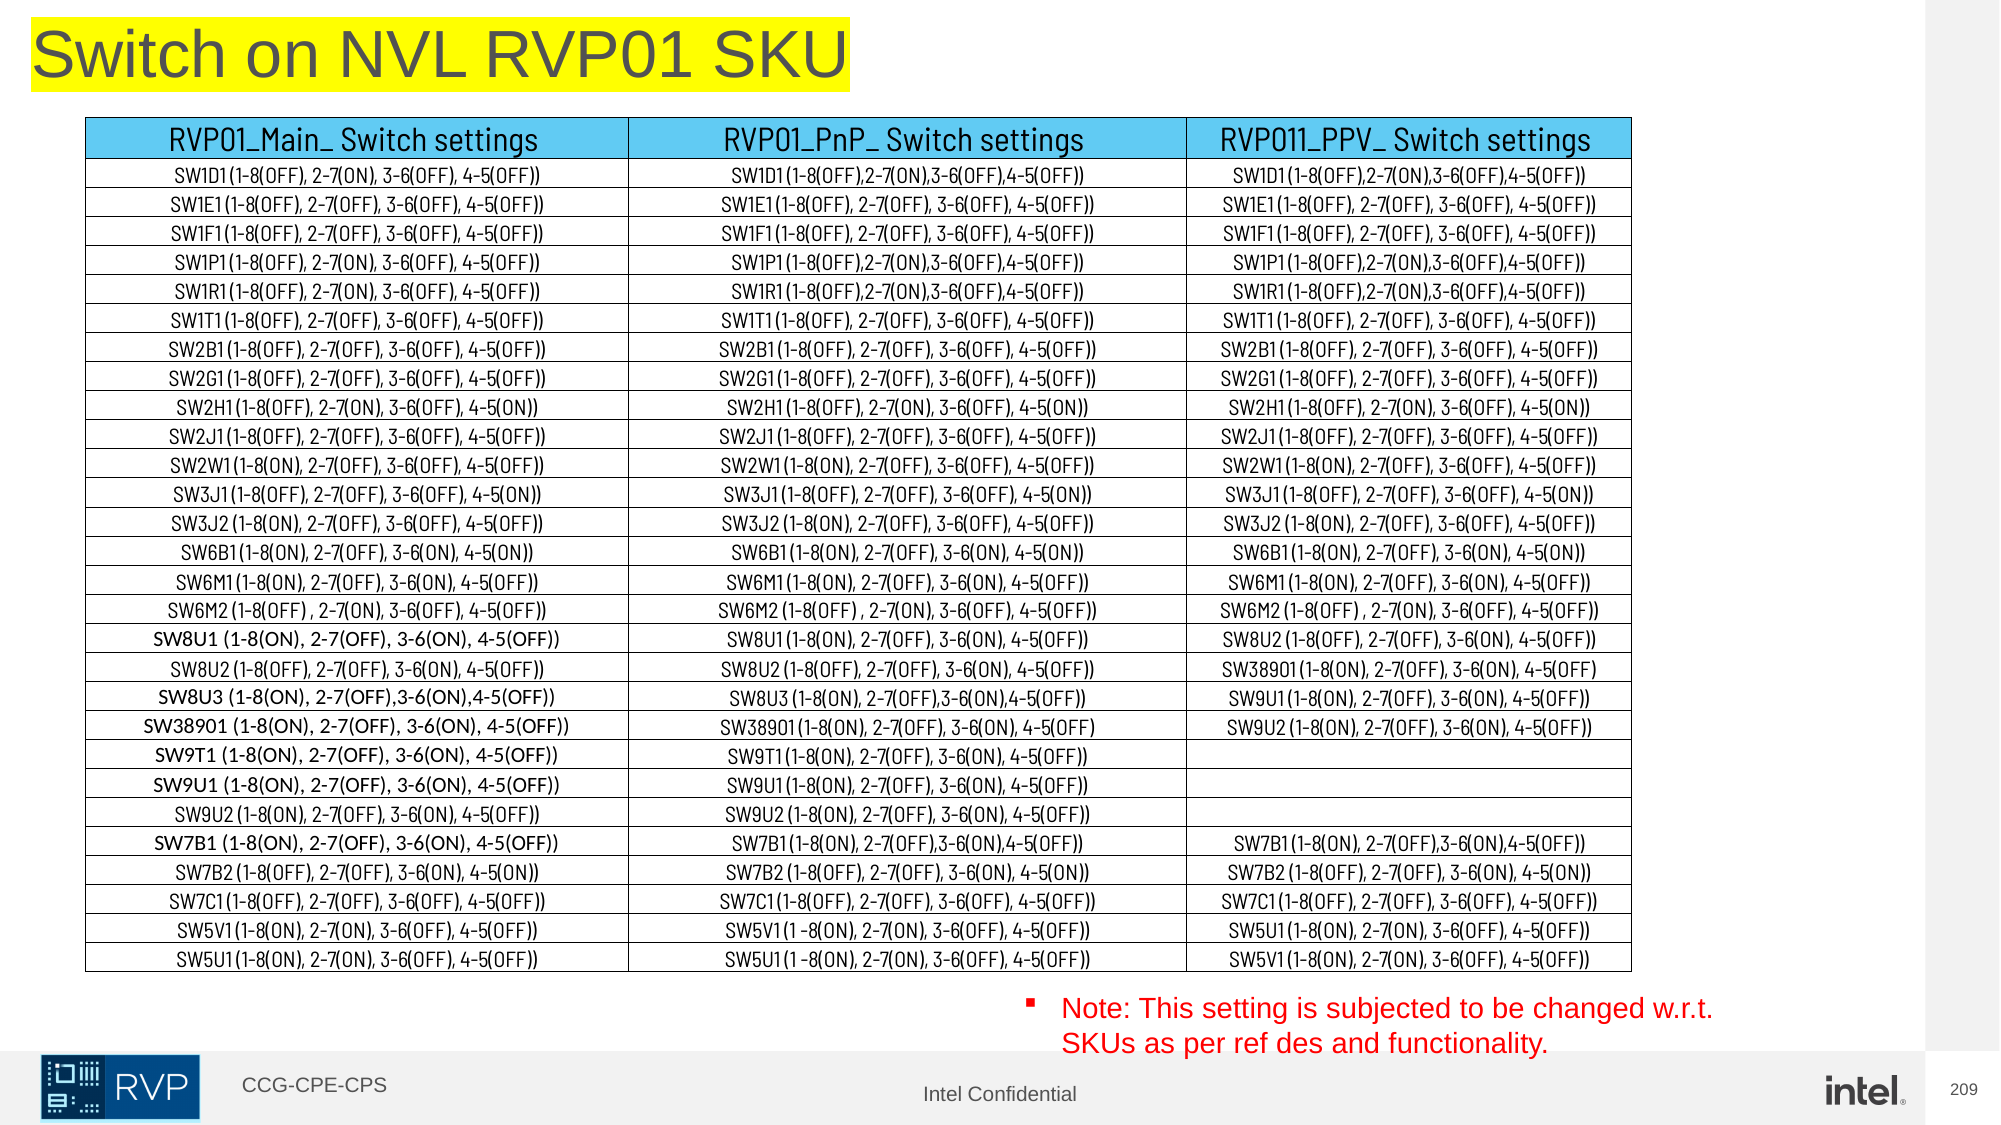

Switch on NVL RVP01 SKU
| RVP01\_Main\_ Switch settings | RVP01\_PnP\_ Switch settings | RVP011\_PPV\_ Switch settings |
| --- | --- | --- |
| SW1D1 (1-8(OFF), 2-7(ON), 3-6(OFF), 4-5(OFF)) | SW1D1 (1-8(OFF),2-7(ON),3-6(OFF),4-5(OFF)) | SW1D1 (1-8(OFF),2-7(ON),3-6(OFF),4-5(OFF)) |
| SW1E1 (1-8(OFF), 2-7(OFF), 3-6(OFF), 4-5(OFF)) | SW1E1 (1-8(OFF), 2-7(OFF), 3-6(OFF), 4-5(OFF)) | SW1E1 (1-8(OFF), 2-7(OFF), 3-6(OFF), 4-5(OFF)) |
| SW1F1 (1-8(OFF), 2-7(OFF), 3-6(OFF), 4-5(OFF)) | SW1F1 (1-8(OFF), 2-7(OFF), 3-6(OFF), 4-5(OFF)) | SW1F1 (1-8(OFF), 2-7(OFF), 3-6(OFF), 4-5(OFF)) |
| SW1P1 (1-8(OFF), 2-7(ON), 3-6(OFF), 4-5(OFF)) | SW1P1 (1-8(OFF),2-7(ON),3-6(OFF),4-5(OFF)) | SW1P1 (1-8(OFF),2-7(ON),3-6(OFF),4-5(OFF)) |
| SW1R1 (1-8(OFF), 2-7(ON), 3-6(OFF), 4-5(OFF)) | SW1R1 (1-8(OFF),2-7(ON),3-6(OFF),4-5(OFF)) | SW1R1 (1-8(OFF),2-7(ON),3-6(OFF),4-5(OFF)) |
| SW1T1 (1-8(OFF), 2-7(OFF), 3-6(OFF), 4-5(OFF)) | SW1T1 (1-8(OFF), 2-7(OFF), 3-6(OFF), 4-5(OFF)) | SW1T1 (1-8(OFF), 2-7(OFF), 3-6(OFF), 4-5(OFF)) |
| SW2B1 (1-8(OFF), 2-7(OFF), 3-6(OFF), 4-5(OFF)) | SW2B1 (1-8(OFF), 2-7(OFF), 3-6(OFF), 4-5(OFF)) | SW2B1 (1-8(OFF), 2-7(OFF), 3-6(OFF), 4-5(OFF)) |
| SW2G1 (1-8(OFF), 2-7(OFF), 3-6(OFF), 4-5(OFF)) | SW2G1 (1-8(OFF), 2-7(OFF), 3-6(OFF), 4-5(OFF)) | SW2G1 (1-8(OFF), 2-7(OFF), 3-6(OFF), 4-5(OFF)) |
| SW2H1 (1-8(OFF), 2-7(ON), 3-6(OFF), 4-5(ON)) | SW2H1 (1-8(OFF), 2-7(ON), 3-6(OFF), 4-5(ON)) | SW2H1 (1-8(OFF), 2-7(ON), 3-6(OFF), 4-5(ON)) |
| SW2J1 (1-8(OFF), 2-7(OFF), 3-6(OFF), 4-5(OFF)) | SW2J1 (1-8(OFF), 2-7(OFF), 3-6(OFF), 4-5(OFF)) | SW2J1 (1-8(OFF), 2-7(OFF), 3-6(OFF), 4-5(OFF)) |
| SW2W1 (1-8(ON), 2-7(OFF), 3-6(OFF), 4-5(OFF)) | SW2W1 (1-8(ON), 2-7(OFF), 3-6(OFF), 4-5(OFF)) | SW2W1 (1-8(ON), 2-7(OFF), 3-6(OFF), 4-5(OFF)) |
| SW3J1 (1-8(OFF), 2-7(OFF), 3-6(OFF), 4-5(ON)) | SW3J1 (1-8(OFF), 2-7(OFF), 3-6(OFF), 4-5(ON)) | SW3J1 (1-8(OFF), 2-7(OFF), 3-6(OFF), 4-5(ON)) |
| SW3J2 (1-8(ON), 2-7(OFF), 3-6(OFF), 4-5(OFF)) | SW3J2 (1-8(ON), 2-7(OFF), 3-6(OFF), 4-5(OFF)) | SW3J2 (1-8(ON), 2-7(OFF), 3-6(OFF), 4-5(OFF)) |
| SW6B1 (1-8(ON), 2-7(OFF), 3-6(ON), 4-5(ON)) | SW6B1 (1-8(ON), 2-7(OFF), 3-6(ON), 4-5(ON)) | SW6B1 (1-8(ON), 2-7(OFF), 3-6(ON), 4-5(ON)) |
| SW6M1 (1-8(ON), 2-7(OFF), 3-6(ON), 4-5(OFF)) | SW6M1 (1-8(ON), 2-7(OFF), 3-6(ON), 4-5(OFF)) | SW6M1 (1-8(ON), 2-7(OFF), 3-6(ON), 4-5(OFF)) |
| SW6M2 (1-8(OFF) , 2-7(ON), 3-6(OFF), 4-5(OFF)) | SW6M2 (1-8(OFF) , 2-7(ON), 3-6(OFF), 4-5(OFF)) | SW6M2 (1-8(OFF) , 2-7(ON), 3-6(OFF), 4-5(OFF)) |
| SW8U1 (1-8(ON), 2-7(OFF), 3-6(ON), 4-5(OFF)) | SW8U1 (1-8(ON), 2-7(OFF), 3-6(ON), 4-5(OFF)) | SW8U2 (1-8(OFF), 2-7(OFF), 3-6(ON), 4-5(OFF)) |
| SW8U2 (1-8(OFF), 2-7(OFF), 3-6(ON), 4-5(OFF)) | SW8U2 (1-8(OFF), 2-7(OFF), 3-6(ON), 4-5(OFF)) | SW38901 (1-8(ON), 2-7(OFF), 3-6(ON), 4-5(OFF) |
| SW8U3 (1-8(ON), 2-7(OFF),3-6(ON),4-5(OFF)) | SW8U3 (1-8(ON), 2-7(OFF),3-6(ON),4-5(OFF)) | SW9U1 (1-8(ON), 2-7(OFF), 3-6(ON), 4-5(OFF)) |
| SW38901 (1-8(ON), 2-7(OFF), 3-6(ON), 4-5(OFF)) | SW38901 (1-8(ON), 2-7(OFF), 3-6(ON), 4-5(OFF) | SW9U2 (1-8(ON), 2-7(OFF), 3-6(ON), 4-5(OFF)) |
| SW9T1 (1-8(ON), 2-7(OFF), 3-6(ON), 4-5(OFF)) | SW9T1 (1-8(ON), 2-7(OFF), 3-6(ON), 4-5(OFF)) |  |
| SW9U1 (1-8(ON), 2-7(OFF), 3-6(ON), 4-5(OFF)) | SW9U1 (1-8(ON), 2-7(OFF), 3-6(ON), 4-5(OFF)) |  |
| SW9U2 (1-8(ON), 2-7(OFF), 3-6(ON), 4-5(OFF)) | SW9U2 (1-8(ON), 2-7(OFF), 3-6(ON), 4-5(OFF)) |  |
| SW7B1 (1-8(ON), 2-7(OFF), 3-6(ON), 4-5(OFF)) | SW7B1 (1-8(ON), 2-7(OFF),3-6(ON),4-5(OFF)) | SW7B1 (1-8(ON), 2-7(OFF),3-6(ON),4-5(OFF)) |
| SW7B2 (1-8(OFF), 2-7(OFF), 3-6(ON), 4-5(ON)) | SW7B2 (1-8(OFF), 2-7(OFF), 3-6(ON), 4-5(ON)) | SW7B2 (1-8(OFF), 2-7(OFF), 3-6(ON), 4-5(ON)) |
| SW7C1 (1-8(OFF), 2-7(OFF), 3-6(OFF), 4-5(OFF)) | SW7C1 (1-8(OFF), 2-7(OFF), 3-6(OFF), 4-5(OFF)) | SW7C1 (1-8(OFF), 2-7(OFF), 3-6(OFF), 4-5(OFF)) |
| SW5V1 (1-8(ON), 2-7(ON), 3-6(OFF), 4-5(OFF)) | SW5V1 (1 -8(ON), 2-7(ON), 3-6(OFF), 4-5(OFF)) | SW5U1 (1-8(ON), 2-7(ON), 3-6(OFF), 4-5(OFF)) |
| SW5U1 (1-8(ON), 2-7(ON), 3-6(OFF), 4-5(OFF)) | SW5U1 (1 -8(ON), 2-7(ON), 3-6(OFF), 4-5(OFF)) | SW5V1 (1-8(ON), 2-7(ON), 3-6(OFF), 4-5(OFF)) |
Note: This setting is subjected to be changed w.r.t. SKUs as per ref des and functionality.